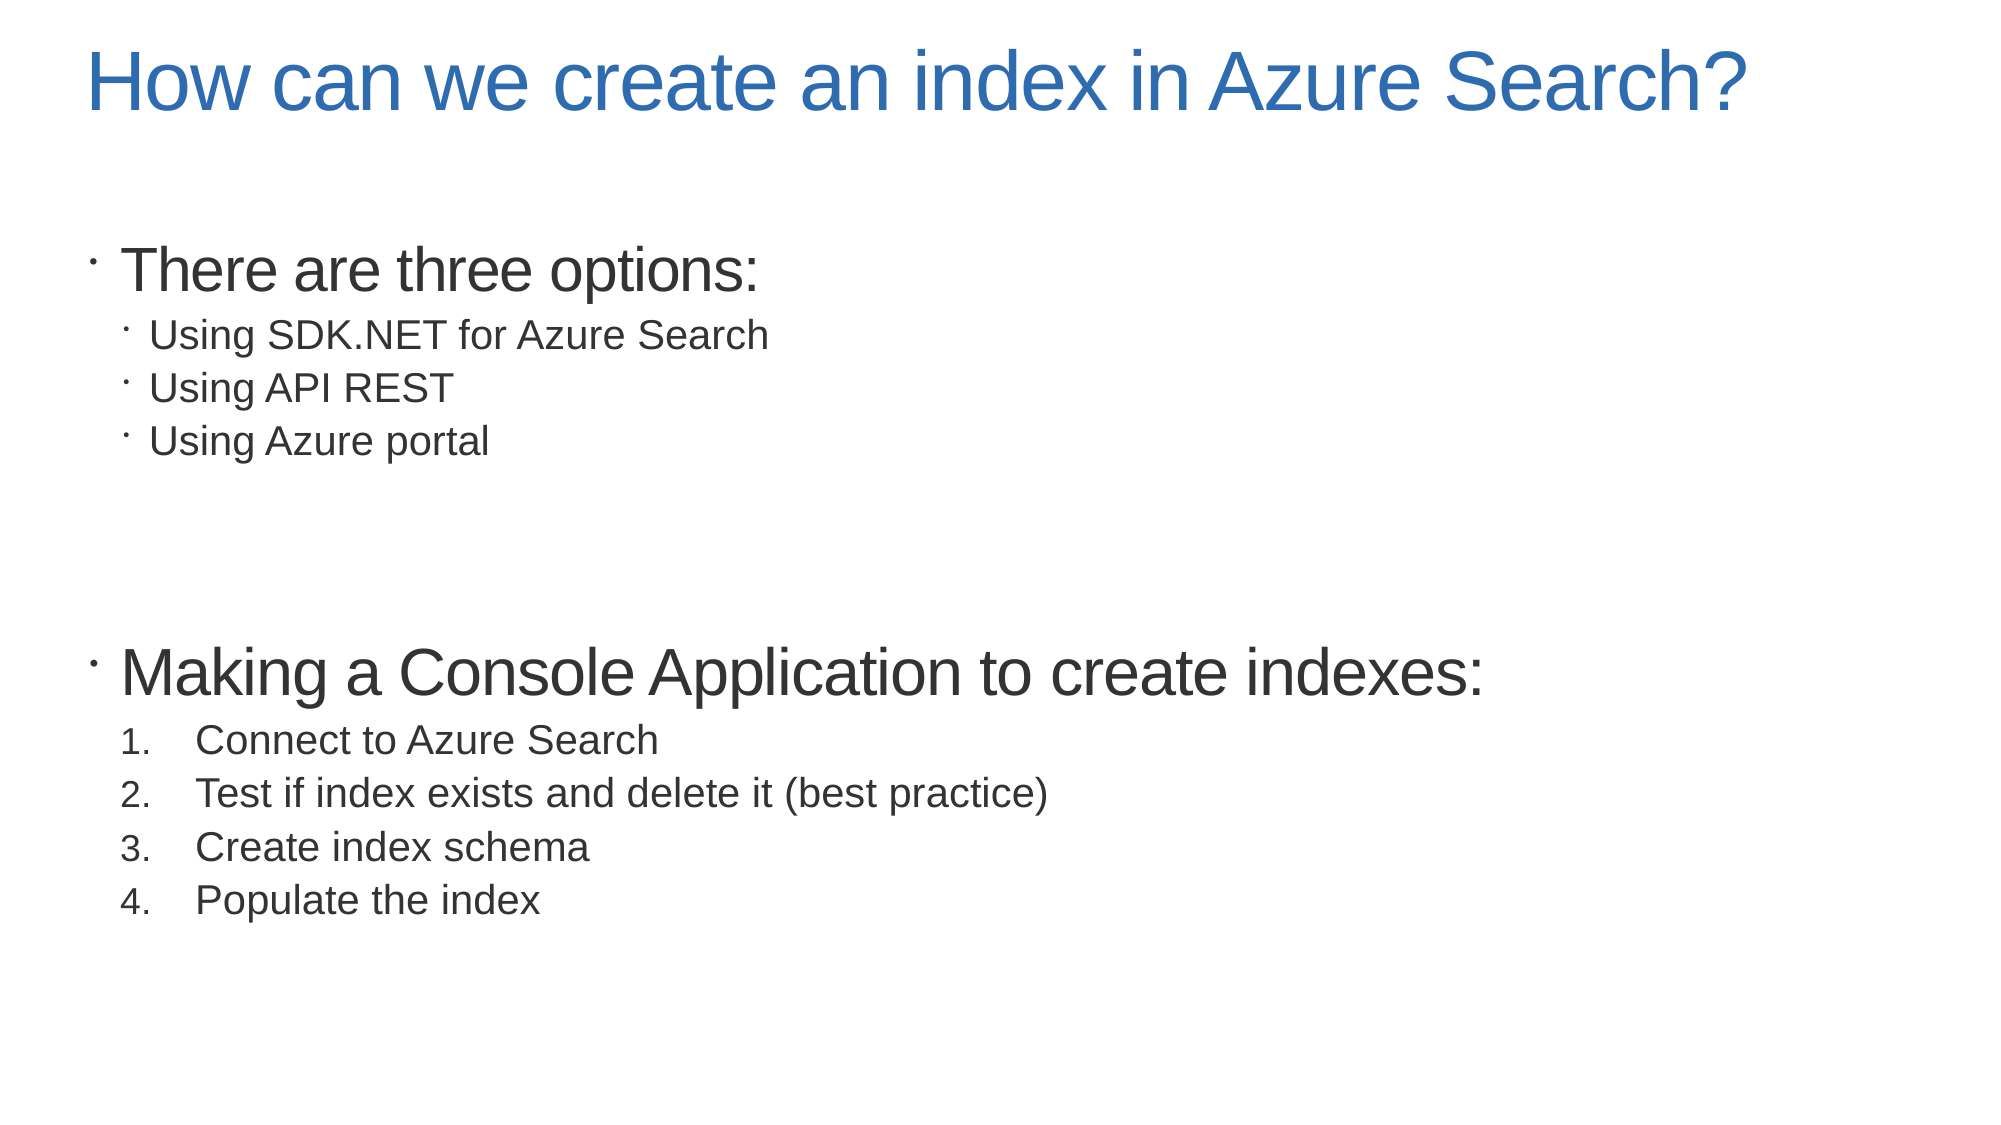

# How can we create an index in Azure Search?
There are three options:
Using SDK.NET for Azure Search
Using API REST
Using Azure portal

Making a Console Application to create indexes:
Connect to Azure Search
Test if index exists and delete it (best practice)
Create index schema
Populate the index